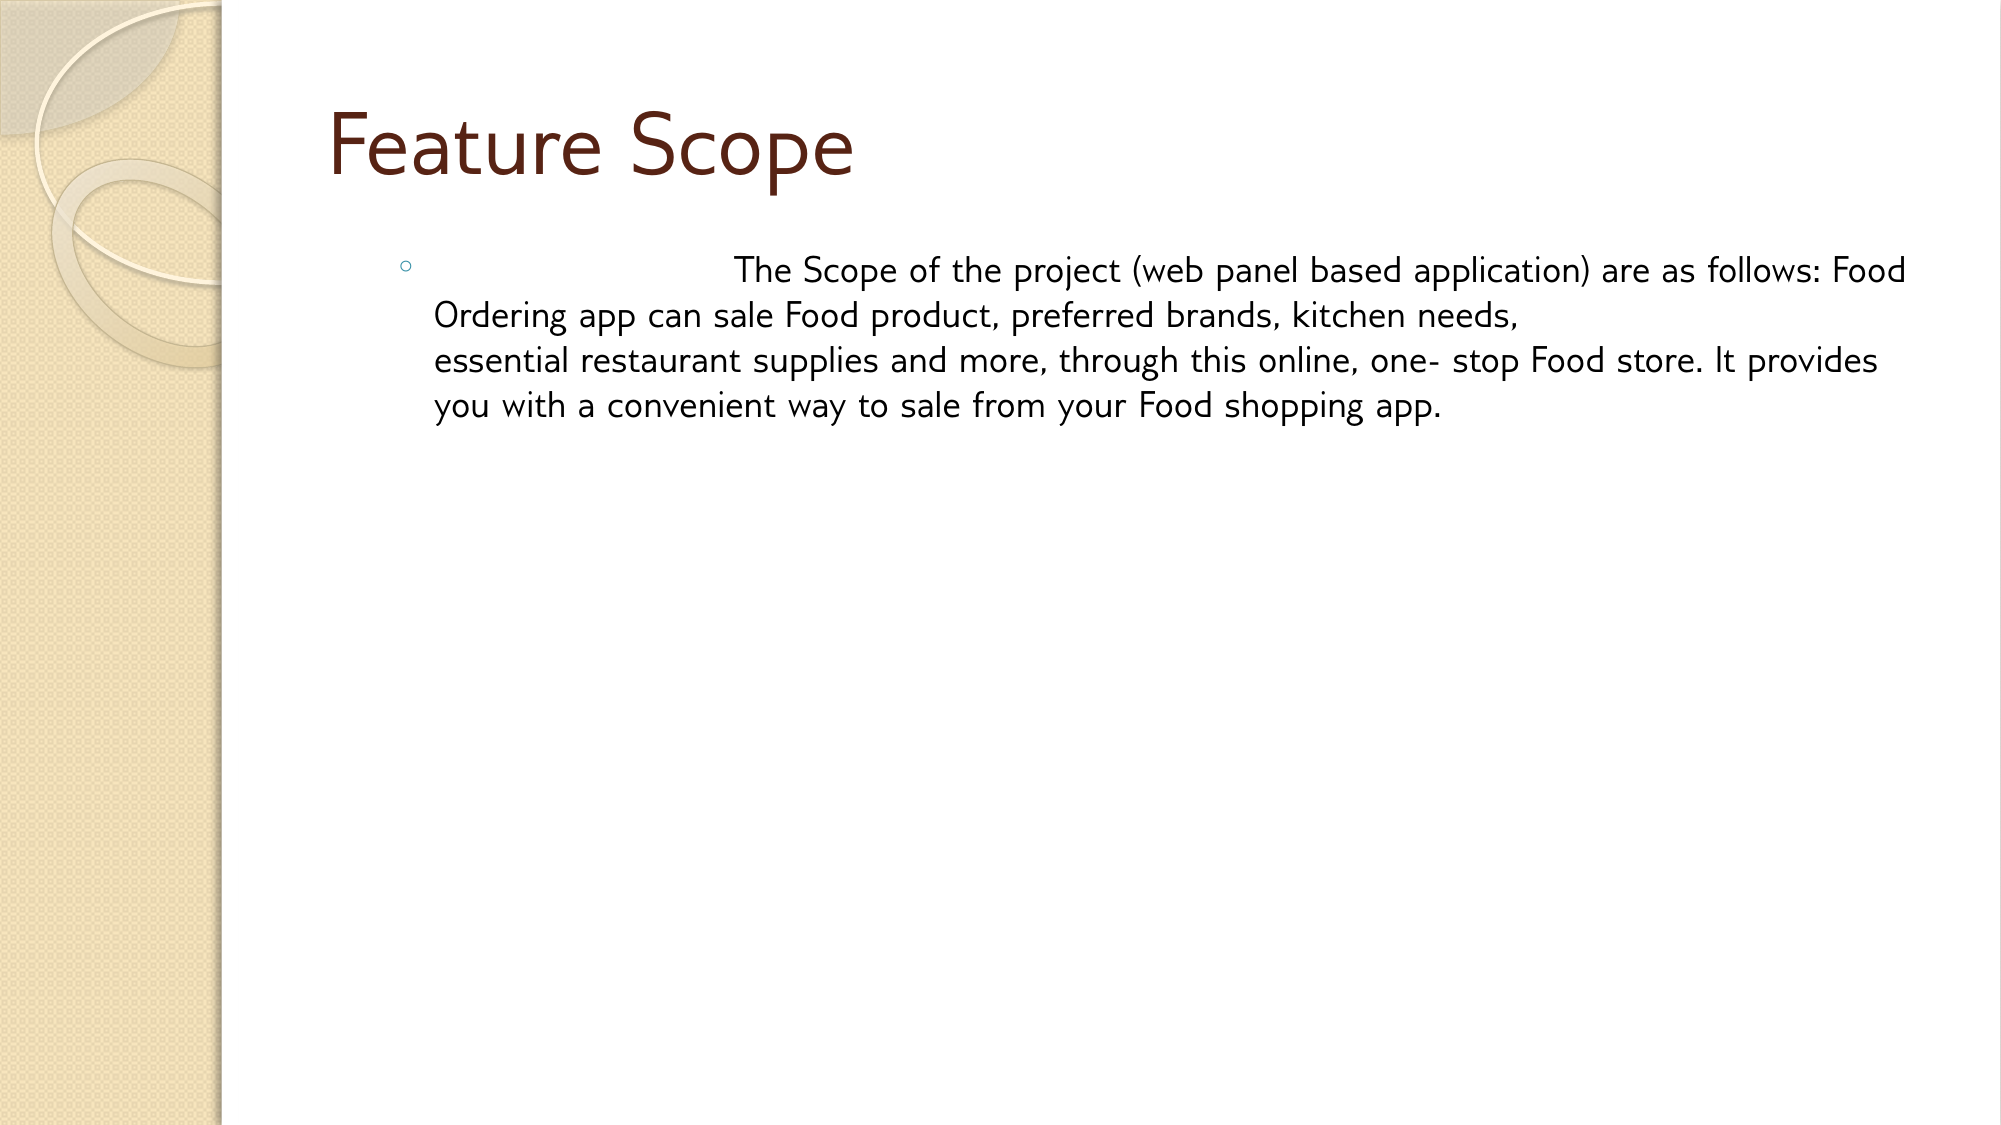

# Feature Scope
  		The Scope of the project (web panel based application) are as follows: Food Ordering app can sale Food product, preferred brands, kitchen needs, essential restaurant supplies and more, through this online, one- stop Food store. It provides you with a convenient way to sale from your Food shopping app.